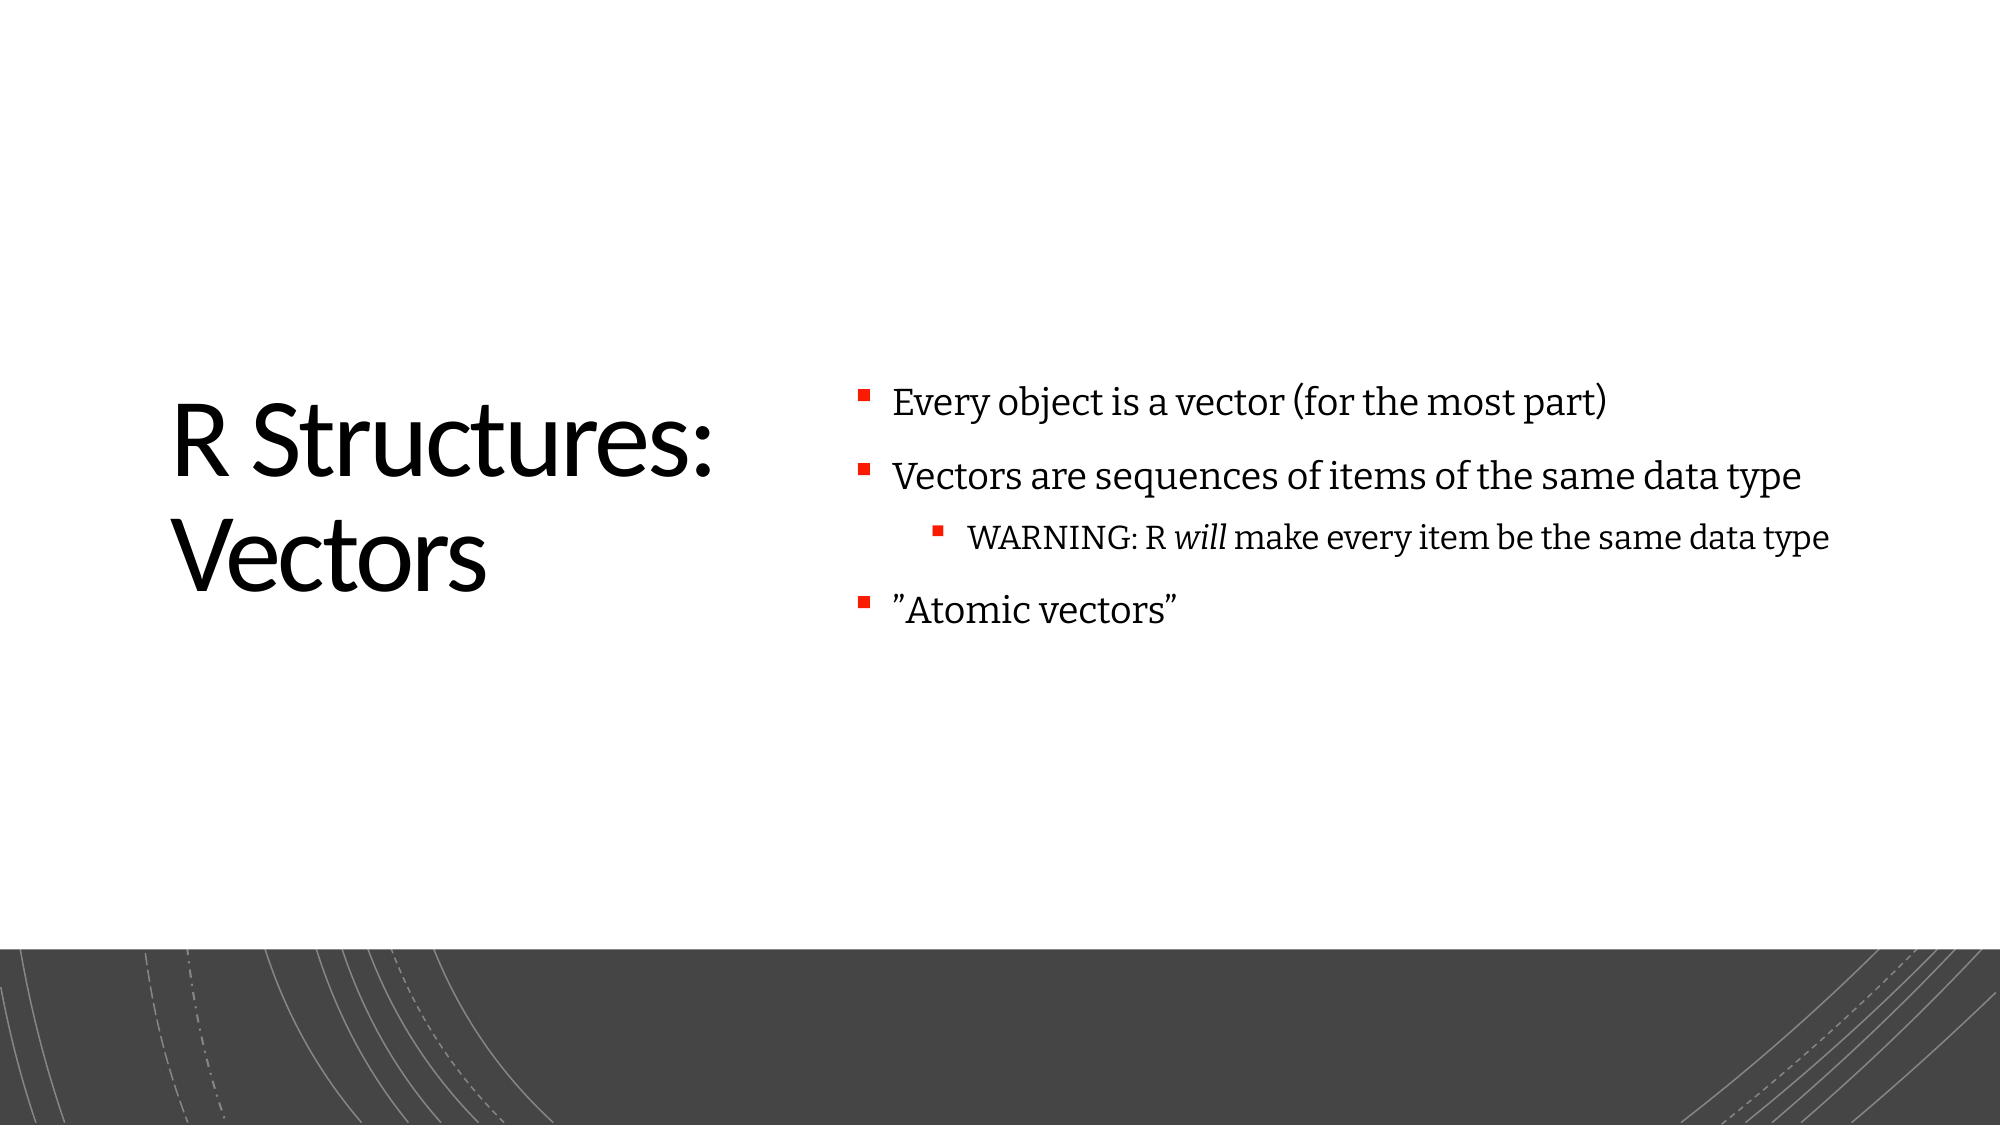

# R Structures: Vectors
Every object is a vector (for the most part)
Vectors are sequences of items of the same data type
WARNING: R will make every item be the same data type
”Atomic vectors”